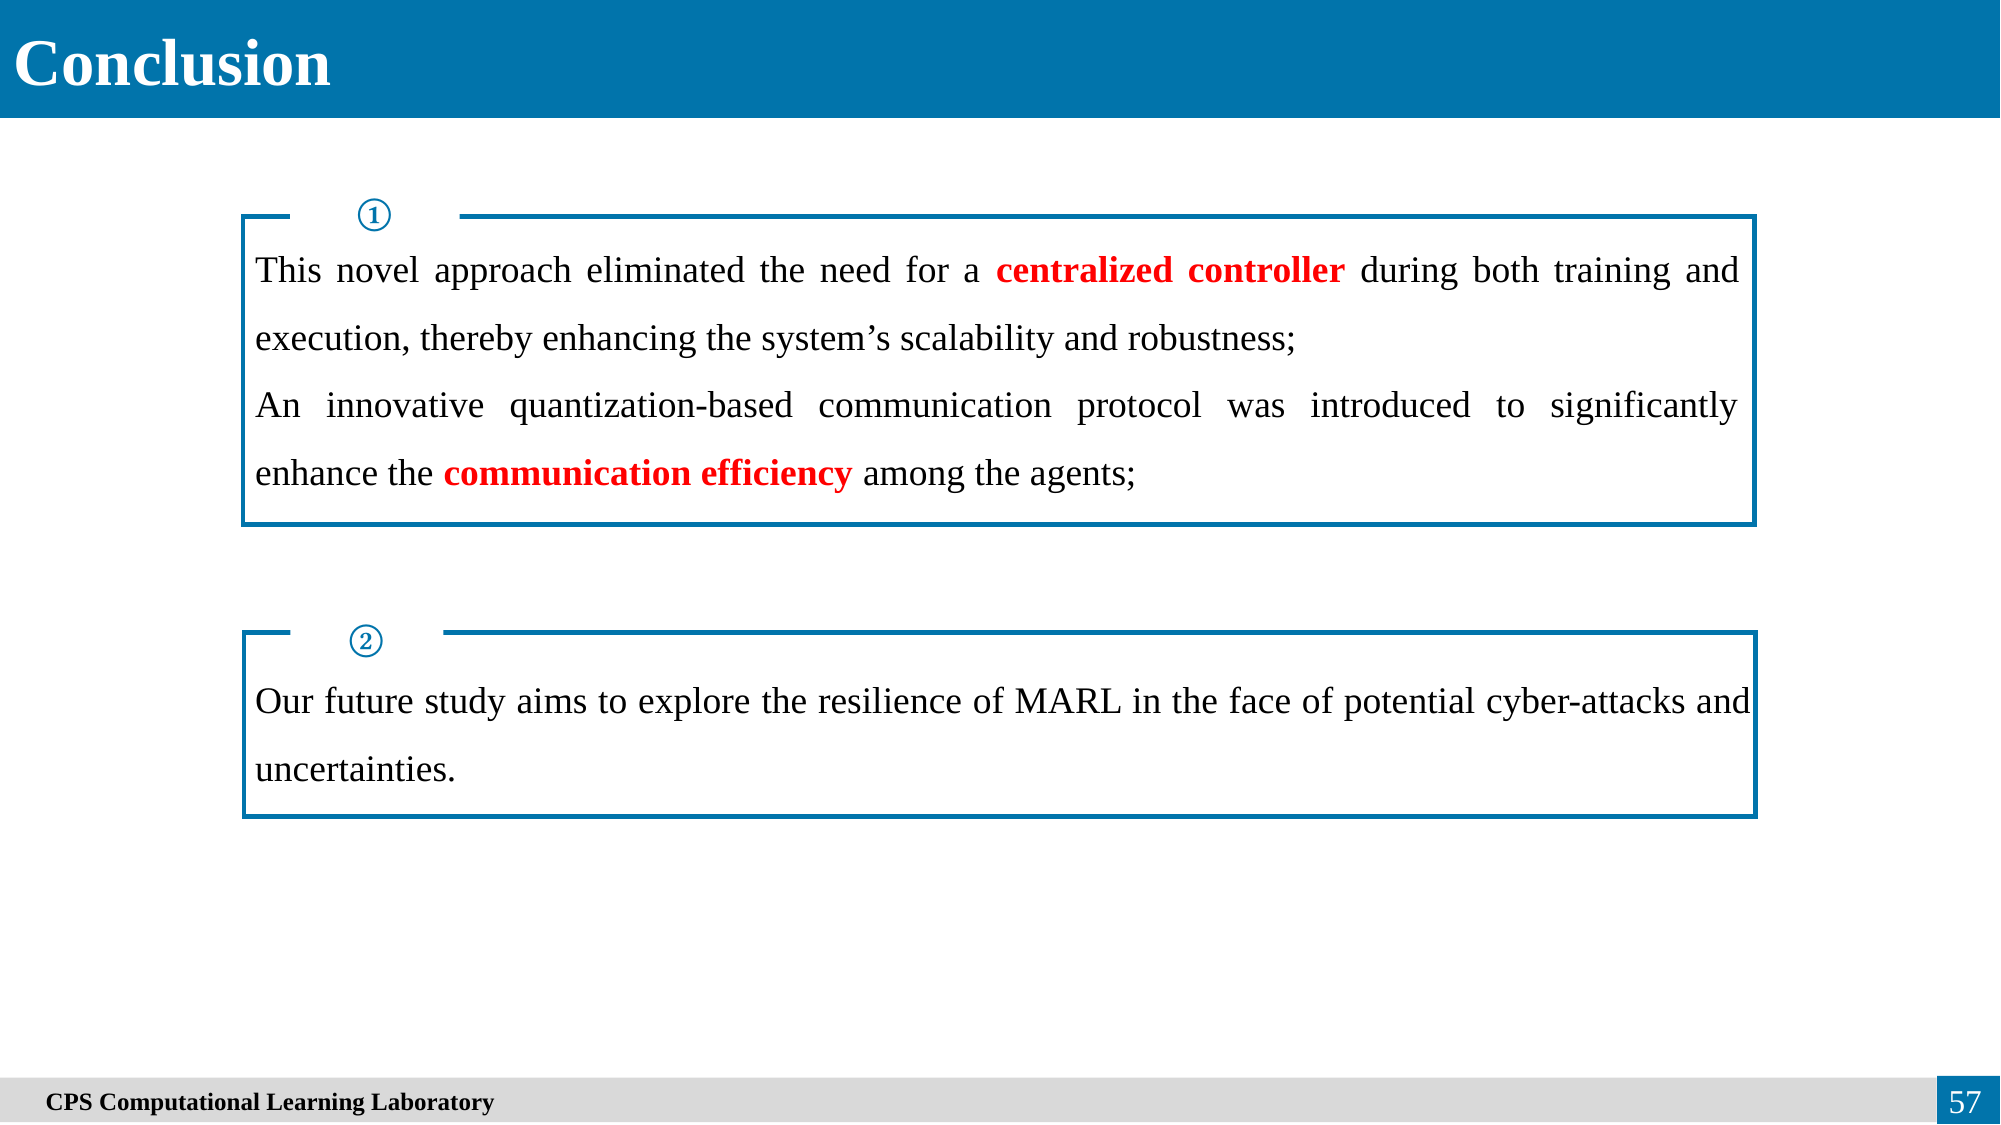

Conclusion
①
This novel approach eliminated the need for a centralized controller during both training and execution, thereby enhancing the system’s scalability and robustness;
An innovative quantization-based communication protocol was introduced to significantly enhance the communication efficiency among the agents;

②

Our future study aims to explore the resilience of MARL in the face of potential cyber-attacks and uncertainties.
57
　CPS Computational Learning Laboratory